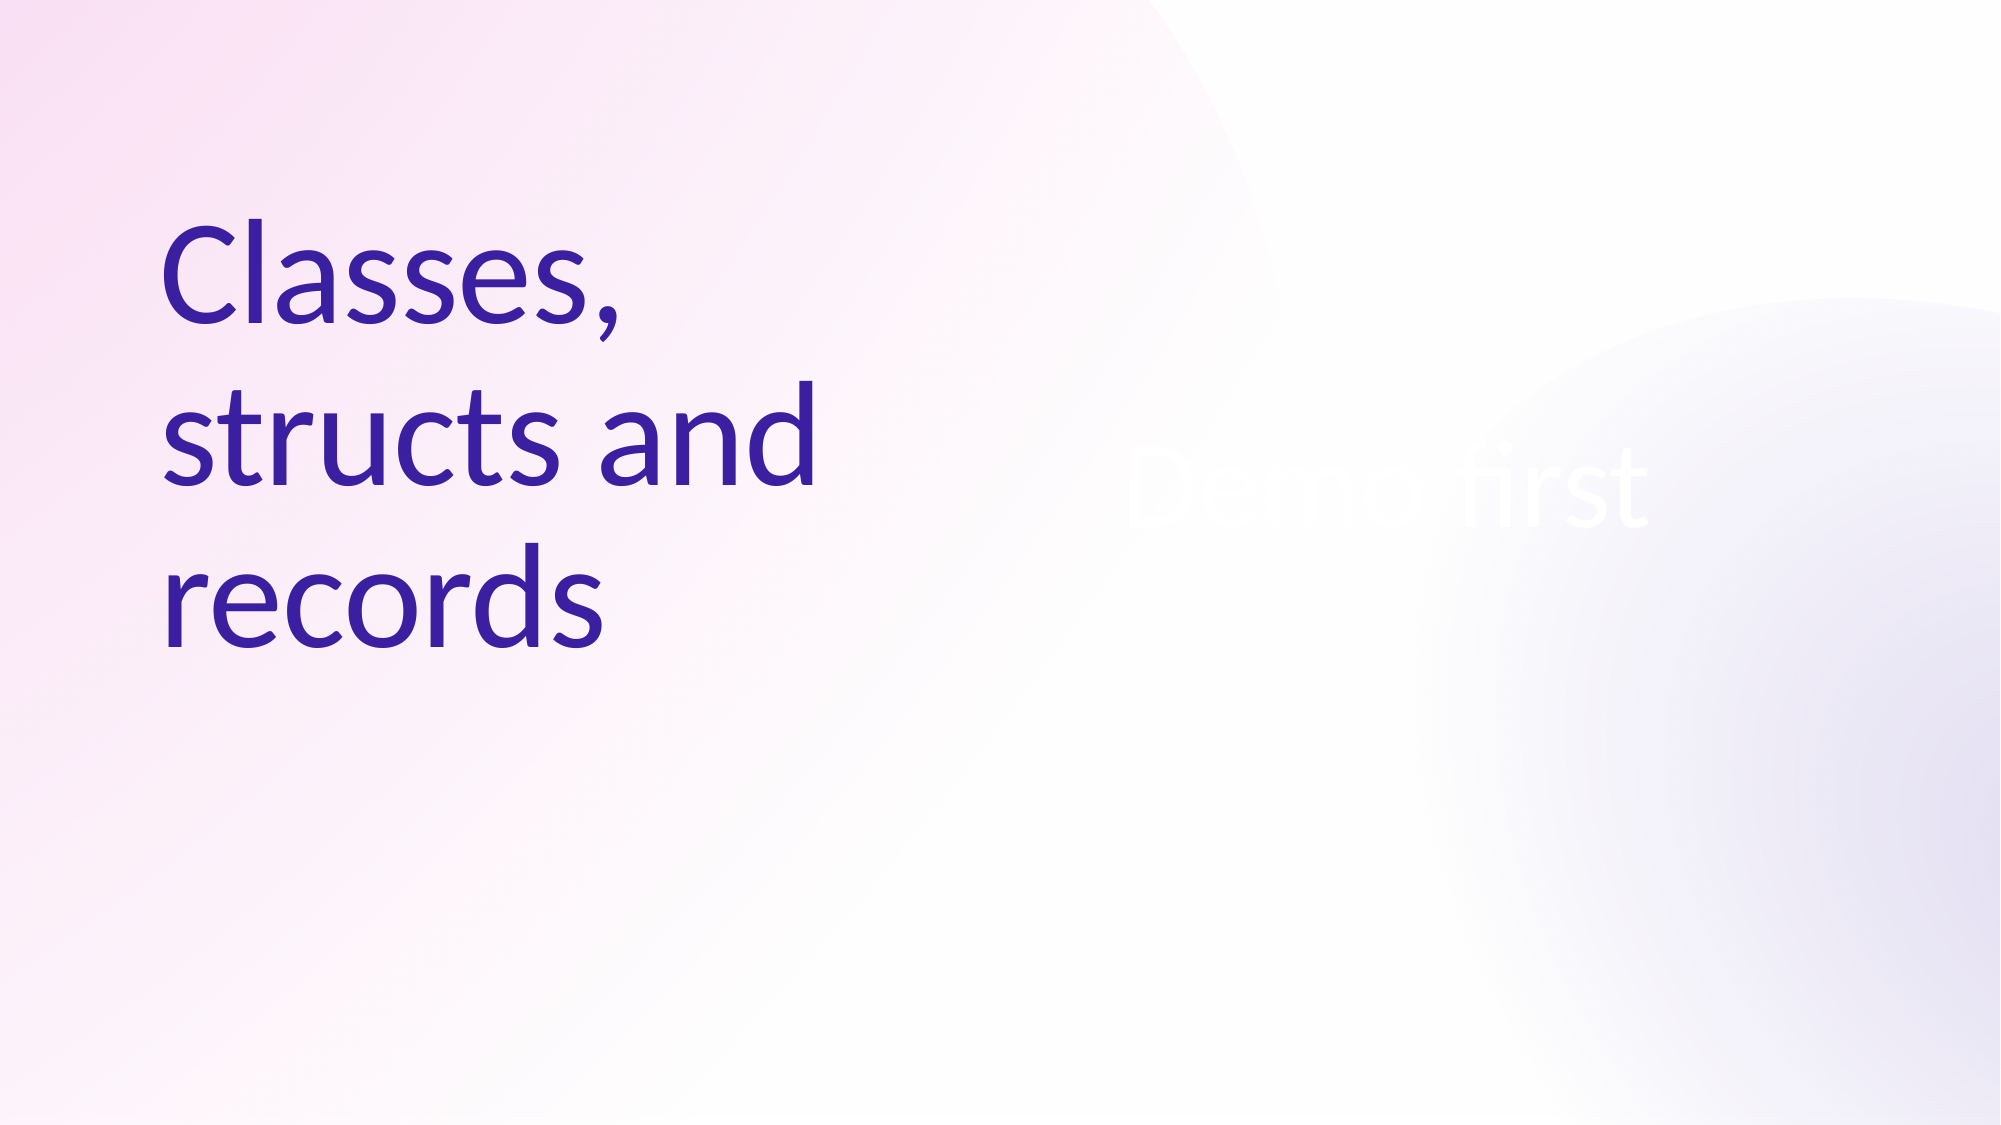

# Classes, structs and records
Demo first